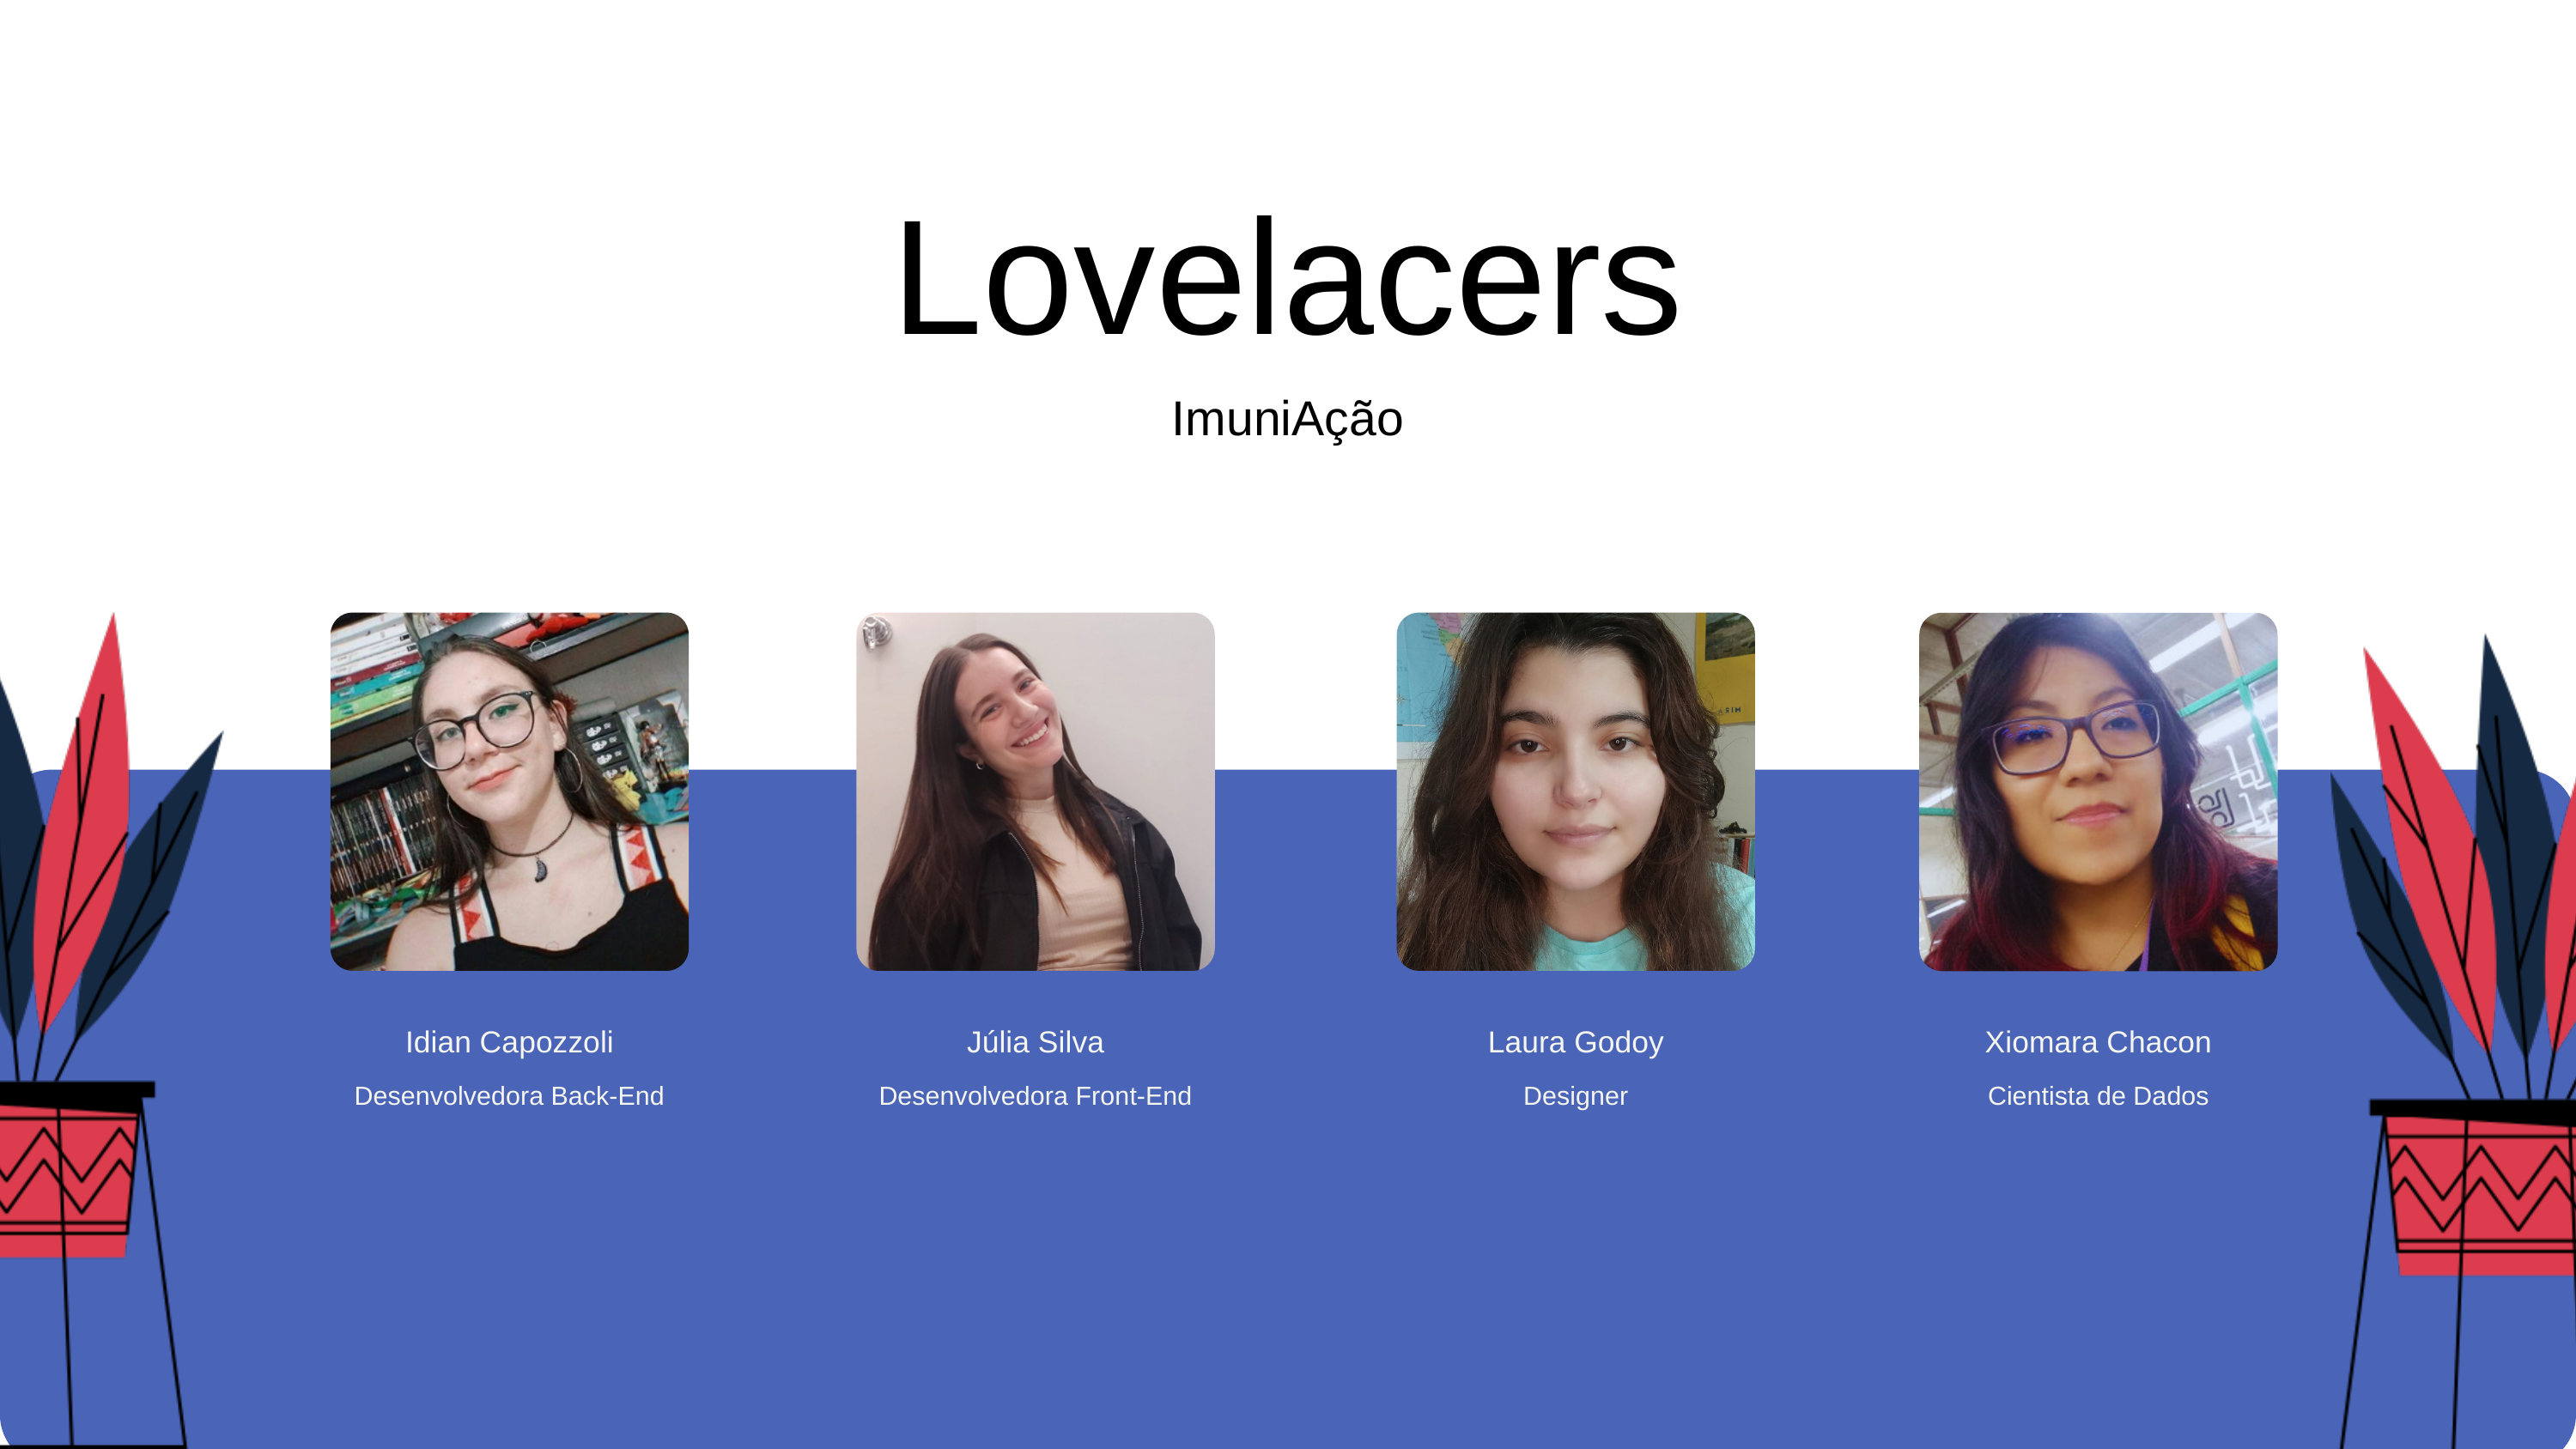

Lovelacers
ImuniAção

Idian Capozzoli
Desenvolvedora Back-End
Júlia Silva
Desenvolvedora Front-End
Laura Godoy
Designer
Xiomara Chacon
Cientista de Dados